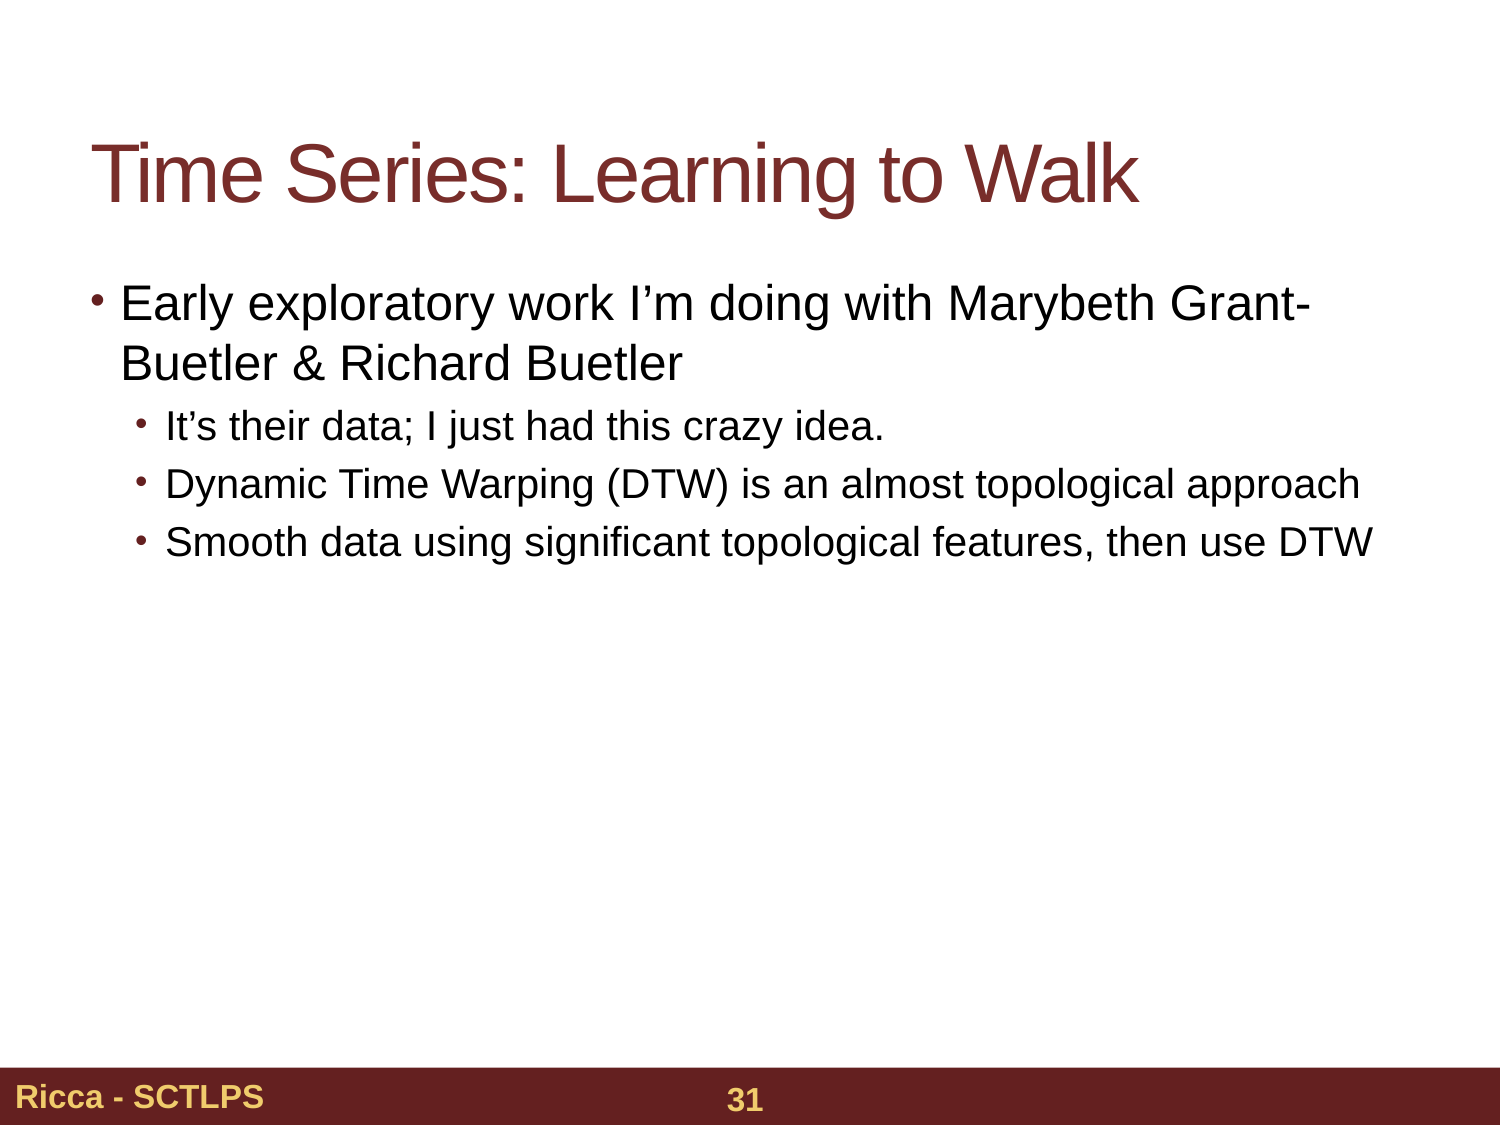

# Time Series: Learning to Walk
Early exploratory work I’m doing with Marybeth Grant-Buetler & Richard Buetler
It’s their data; I just had this crazy idea.
Dynamic Time Warping (DTW) is an almost topological approach
Smooth data using significant topological features, then use DTW
Ricca - SCTLPS
31